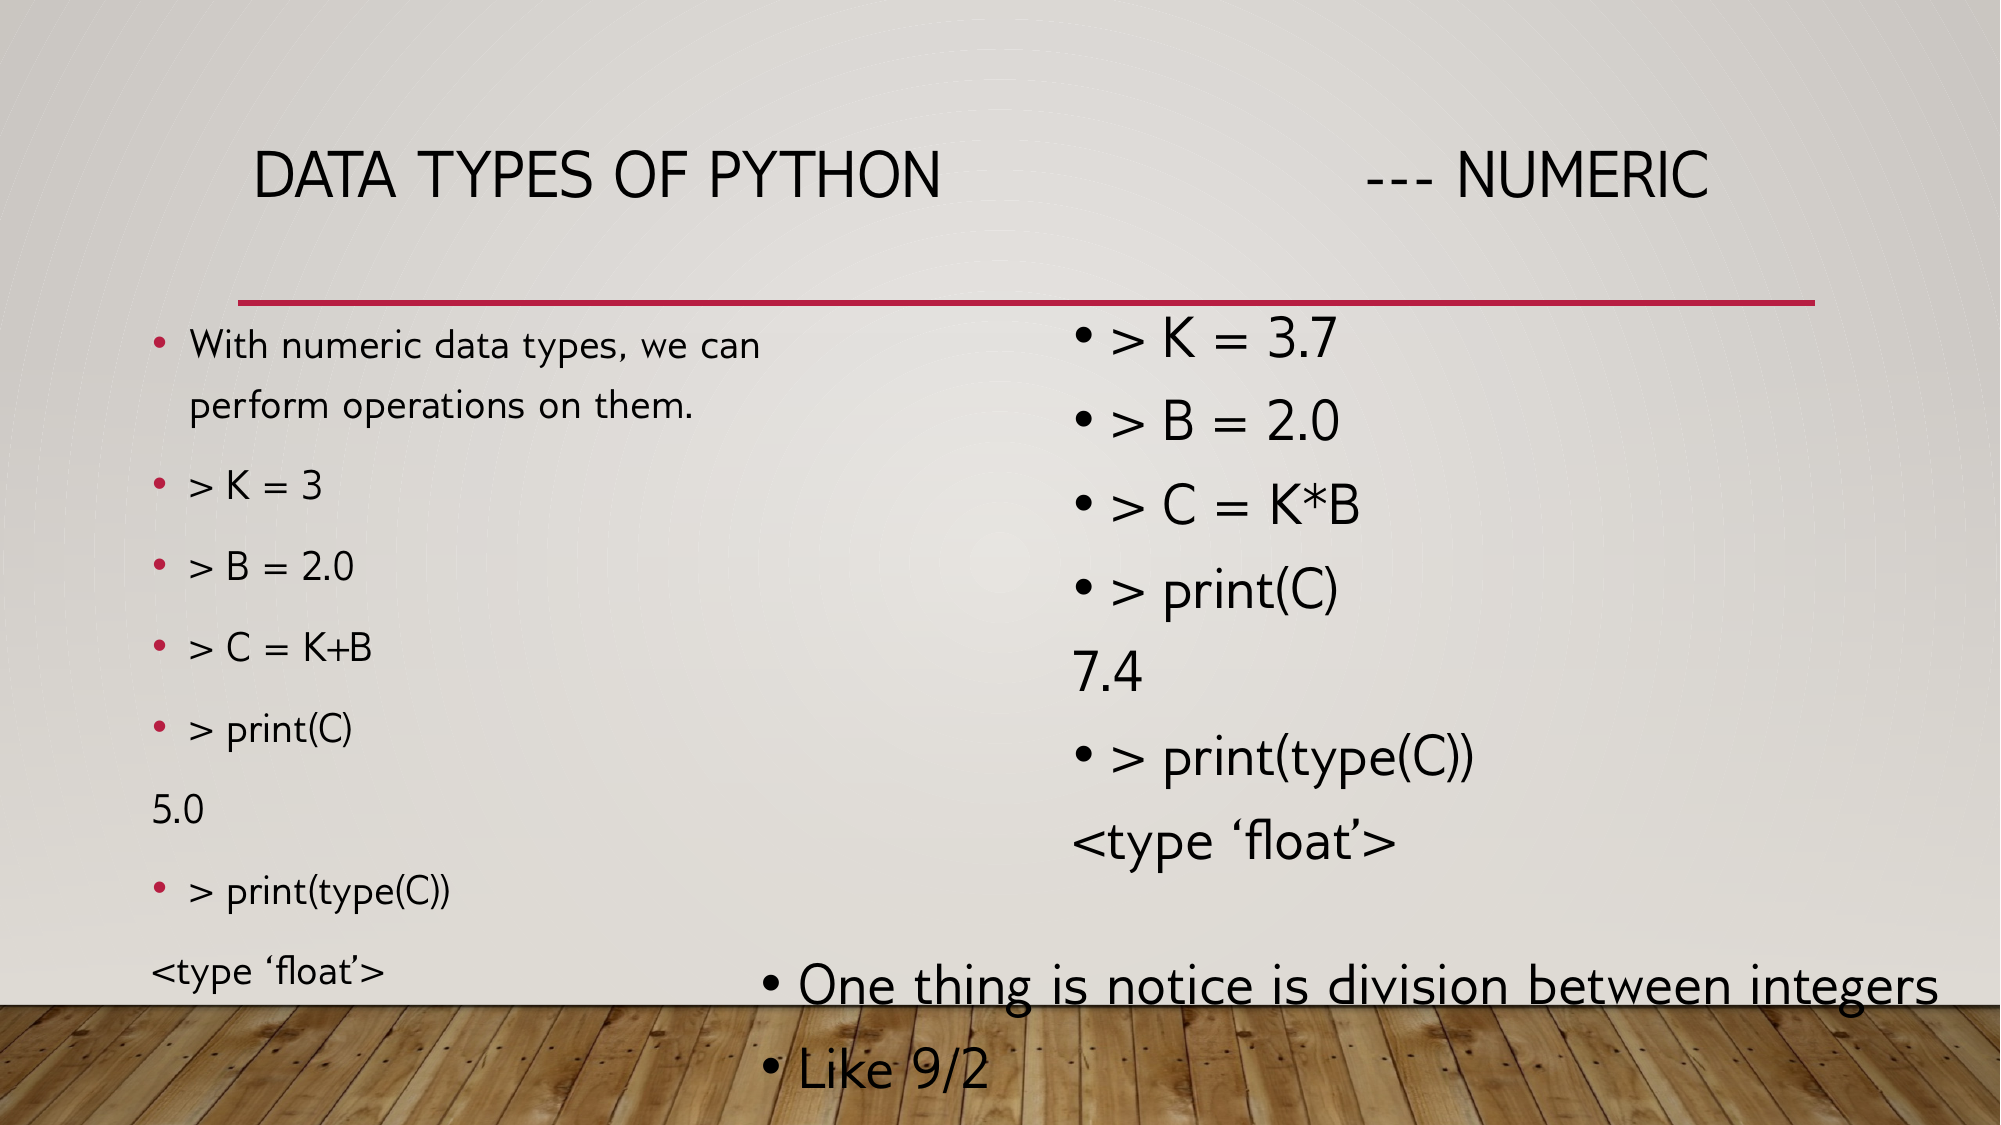

# Data types of Python                     --- numeric
With numeric data types, we can perform operations on them.
> K = 3
> B = 2.0
> C = K+B
> print(C)
5.0
> print(type(C))
<type ‘float’>
> K = 3.7
> B = 2.0
> C = K*B
> print(C)
7.4
> print(type(C))
<type ‘float’>
One thing is notice is division between integers
Like 9/2